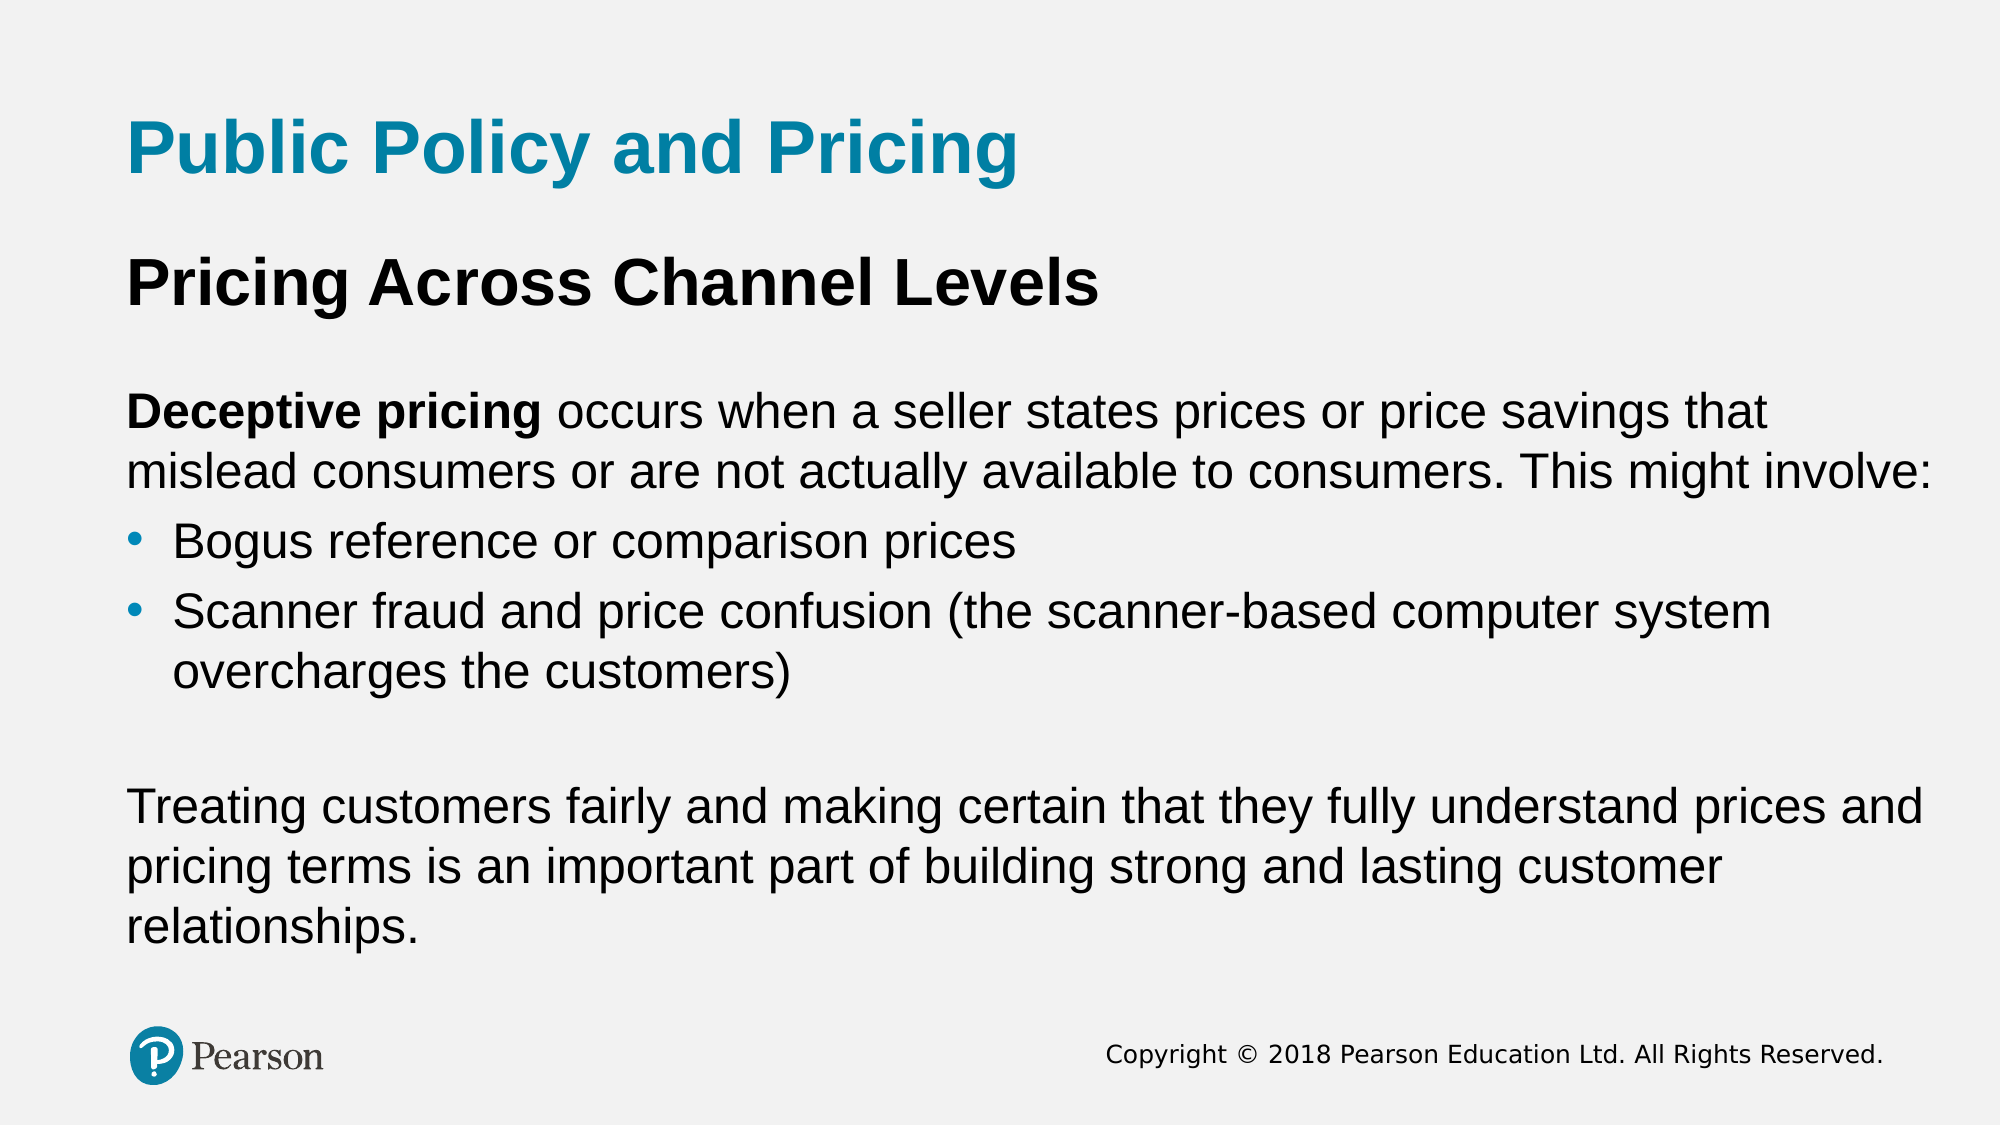

# Public Policy and Pricing
Pricing Across Channel Levels
Deceptive pricing occurs when a seller states prices or price savings that mislead consumers or are not actually available to consumers. This might involve:
Bogus reference or comparison prices
Scanner fraud and price confusion (the scanner-based computer system overcharges the customers)

Treating customers fairly and making certain that they fully understand prices and pricing terms is an important part of building strong and lasting customer relationships.